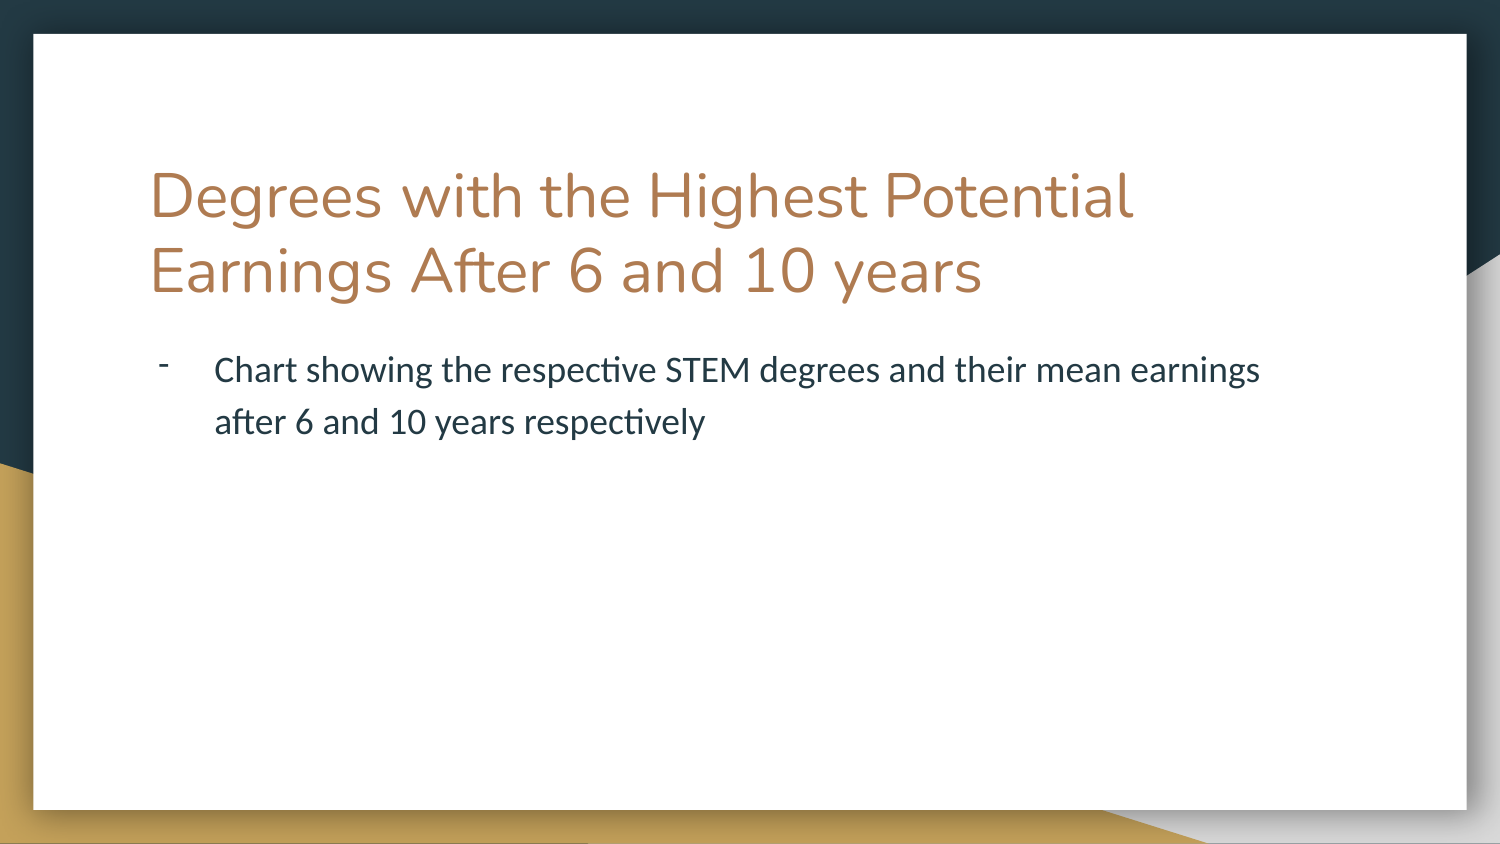

# Degrees with the Highest Potential Earnings After 6 and 10 years
Chart showing the respective STEM degrees and their mean earnings after 6 and 10 years respectively